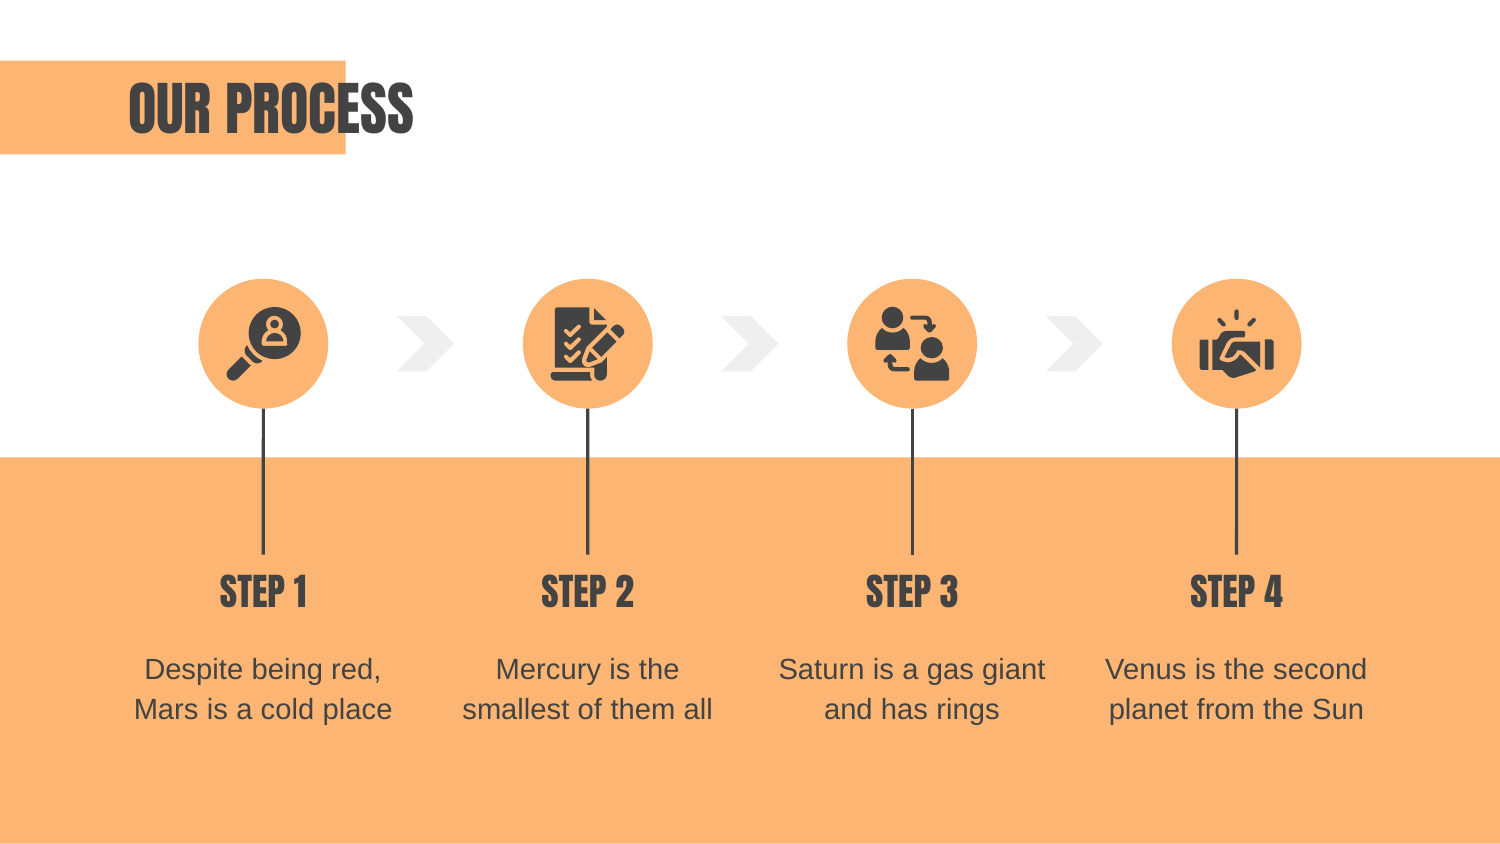

# OUR PROCESS

STEP 1
STEP 2
STEP 3
STEP 4
Despite being red, Mars is a cold place
Mercury is the smallest of them all
Saturn is a gas giant and has rings
Venus is the second planet from the Sun